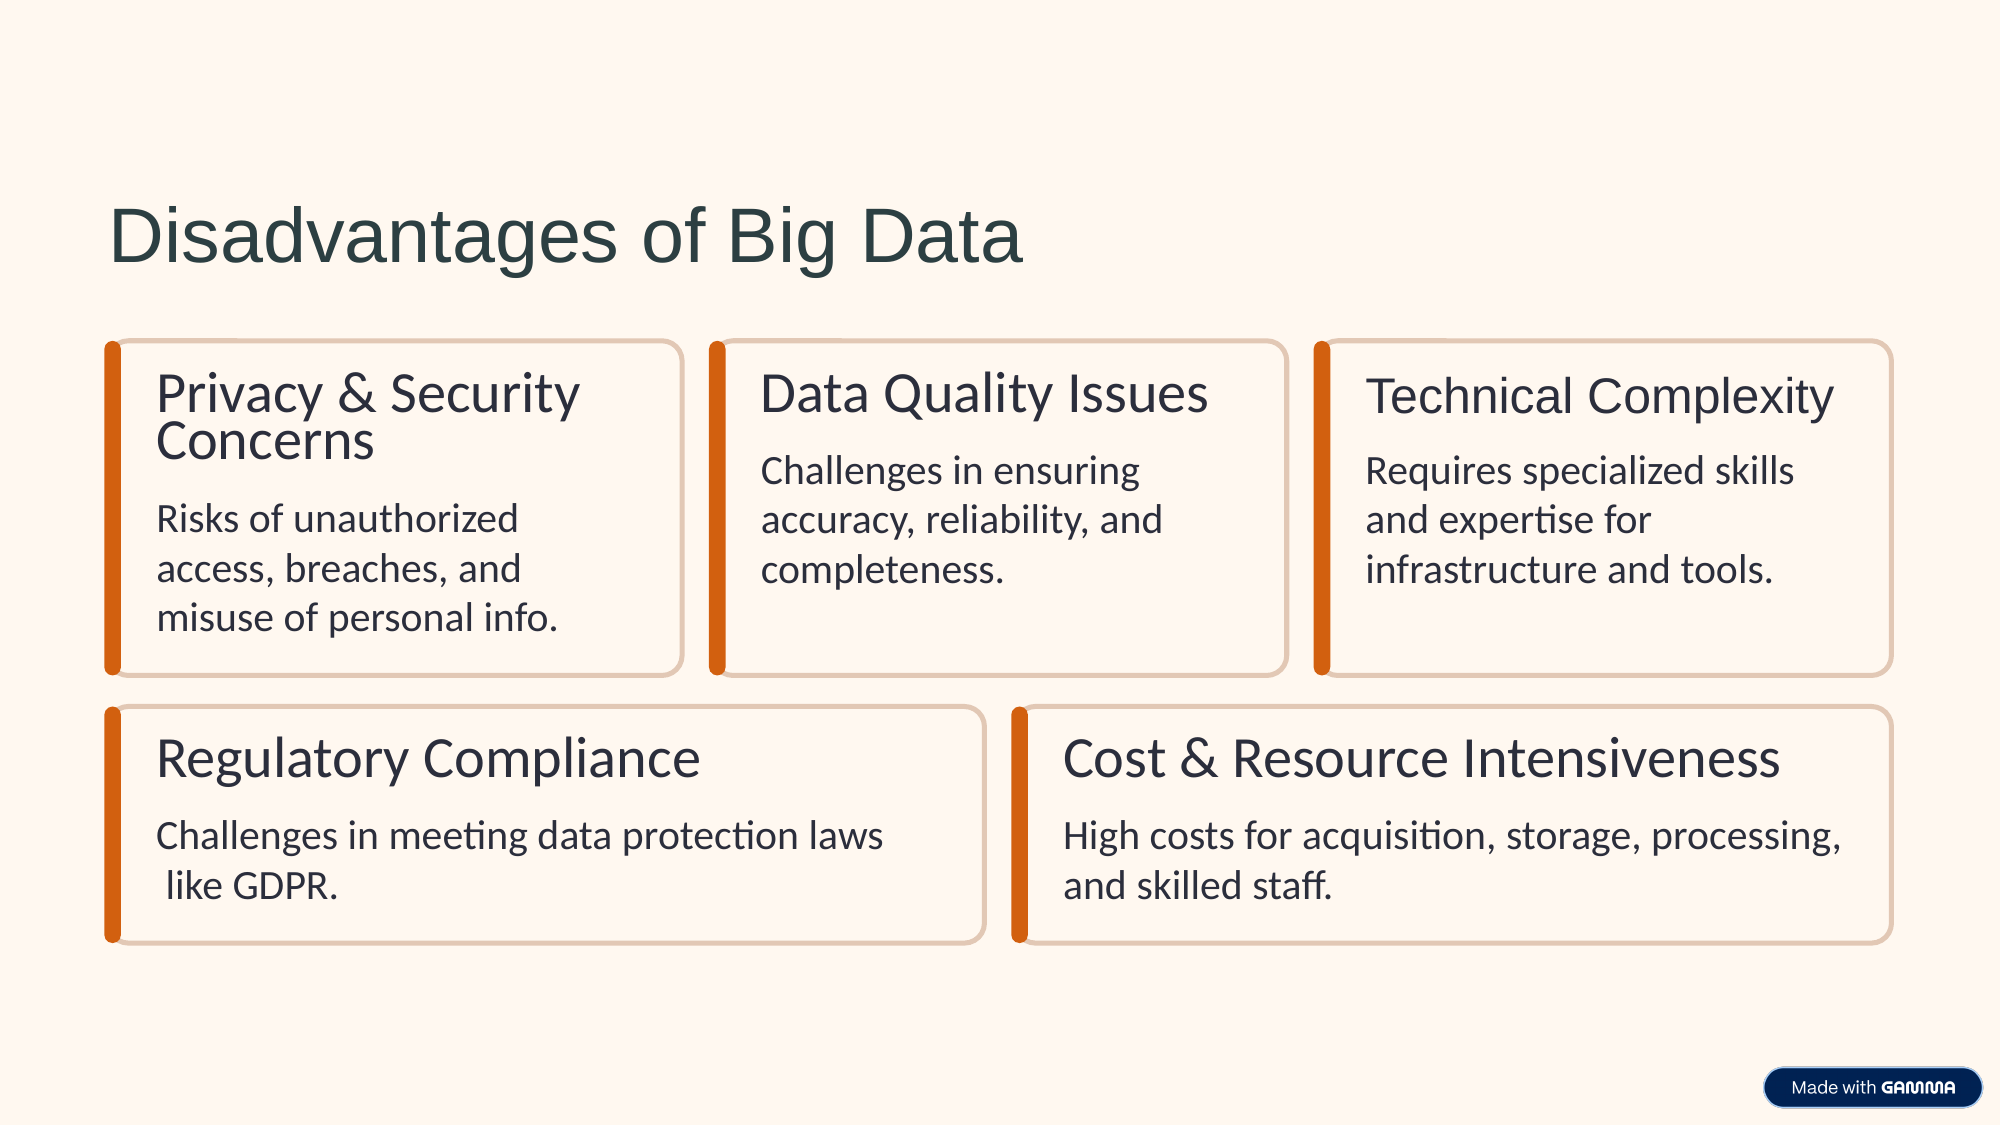

Disadvantages of Big Data

Privacy & Security Concerns
Data Quality Issues
Technical Complexity
Challenges in ensuring accuracy, reliability, and completeness.
Requires specialized skills and expertise for infrastructure and tools.
Risks of unauthorized access, breaches, and misuse of personal info.

Regulatory Compliance
Cost & Resource Intensiveness
Challenges in meeting data protection laws
 like GDPR.
High costs for acquisition, storage, processing, and skilled staff.